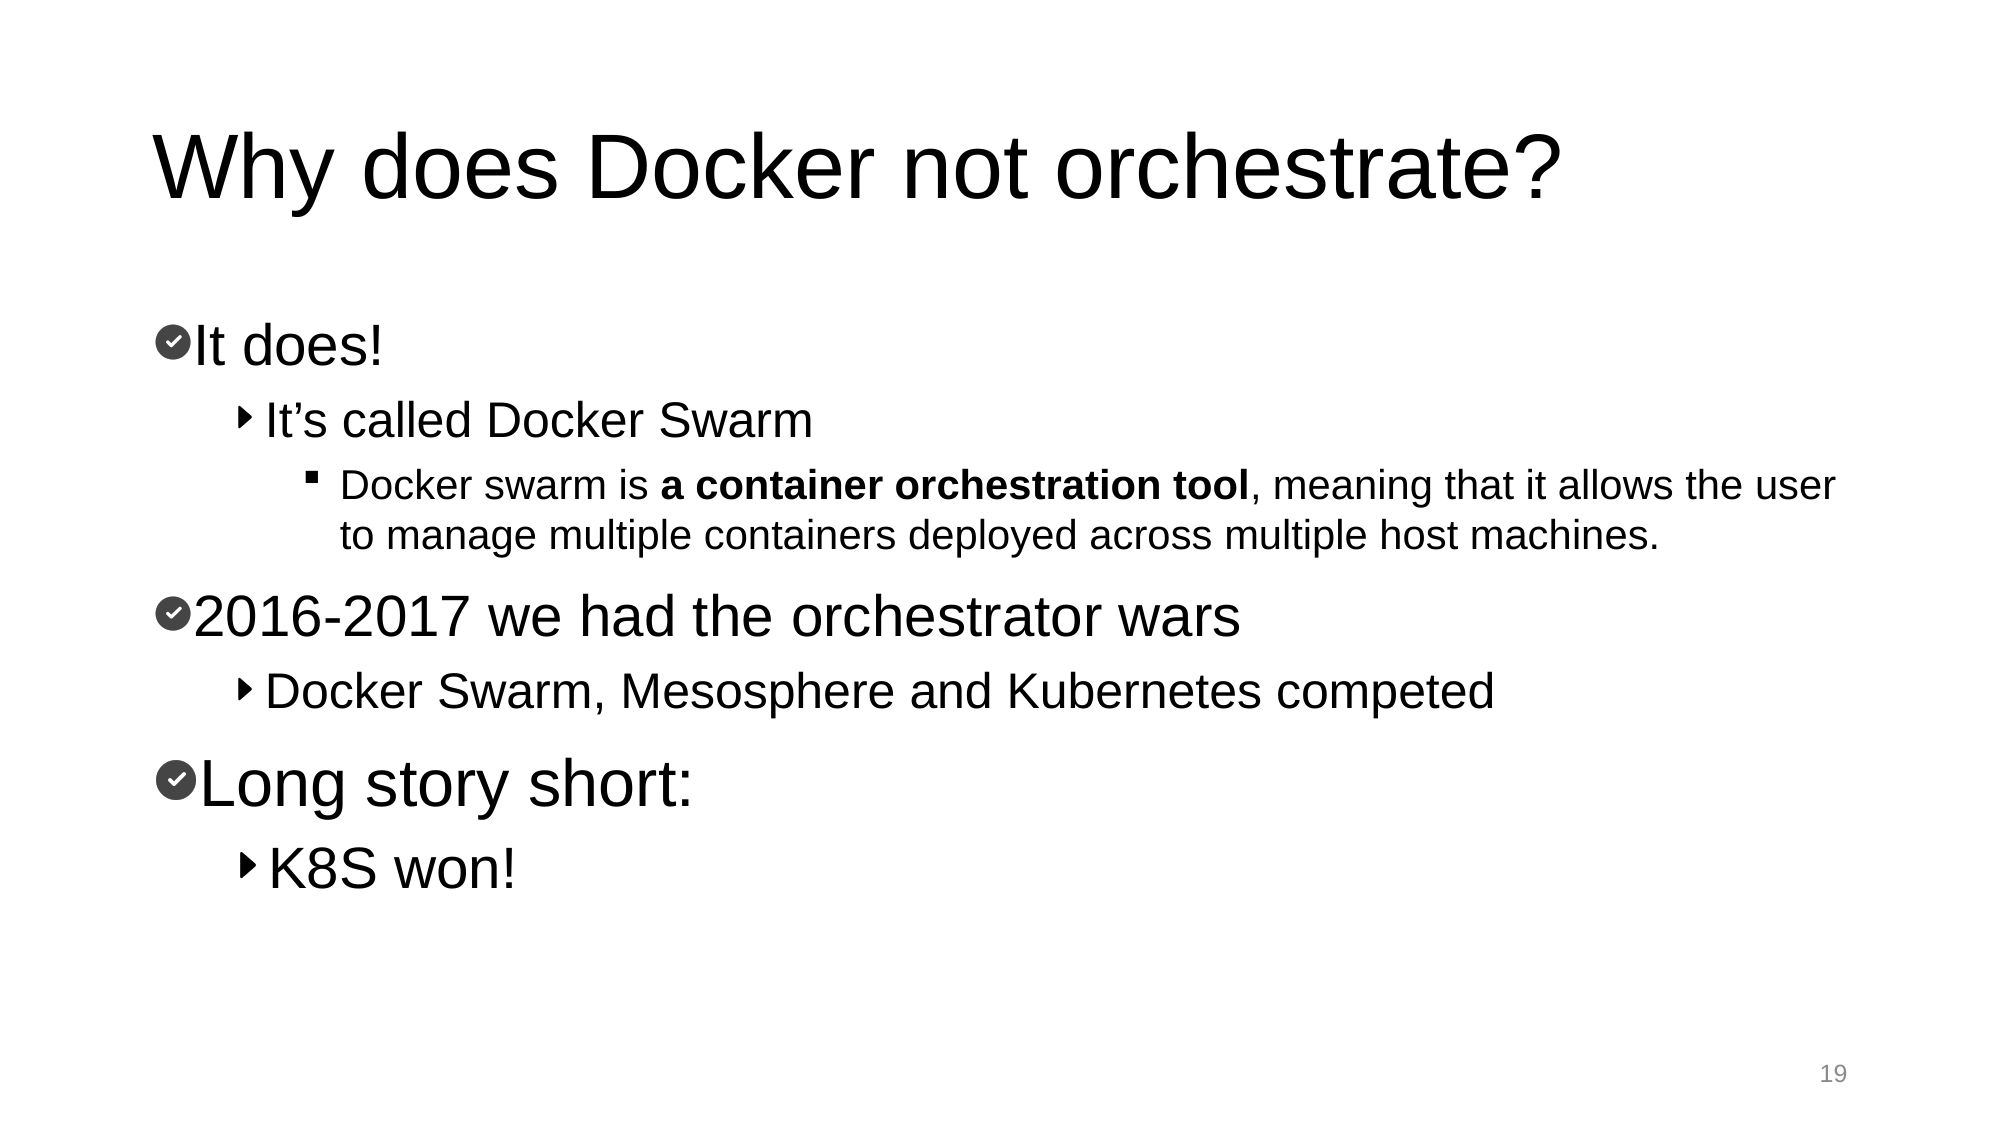

# Why does Docker not orchestrate?
It does!
It’s called Docker Swarm
Docker swarm is a container orchestration tool, meaning that it allows the user to manage multiple containers deployed across multiple host machines.
2016-2017 we had the orchestrator wars
Docker Swarm, Mesosphere and Kubernetes competed
Long story short:
K8S won!

19